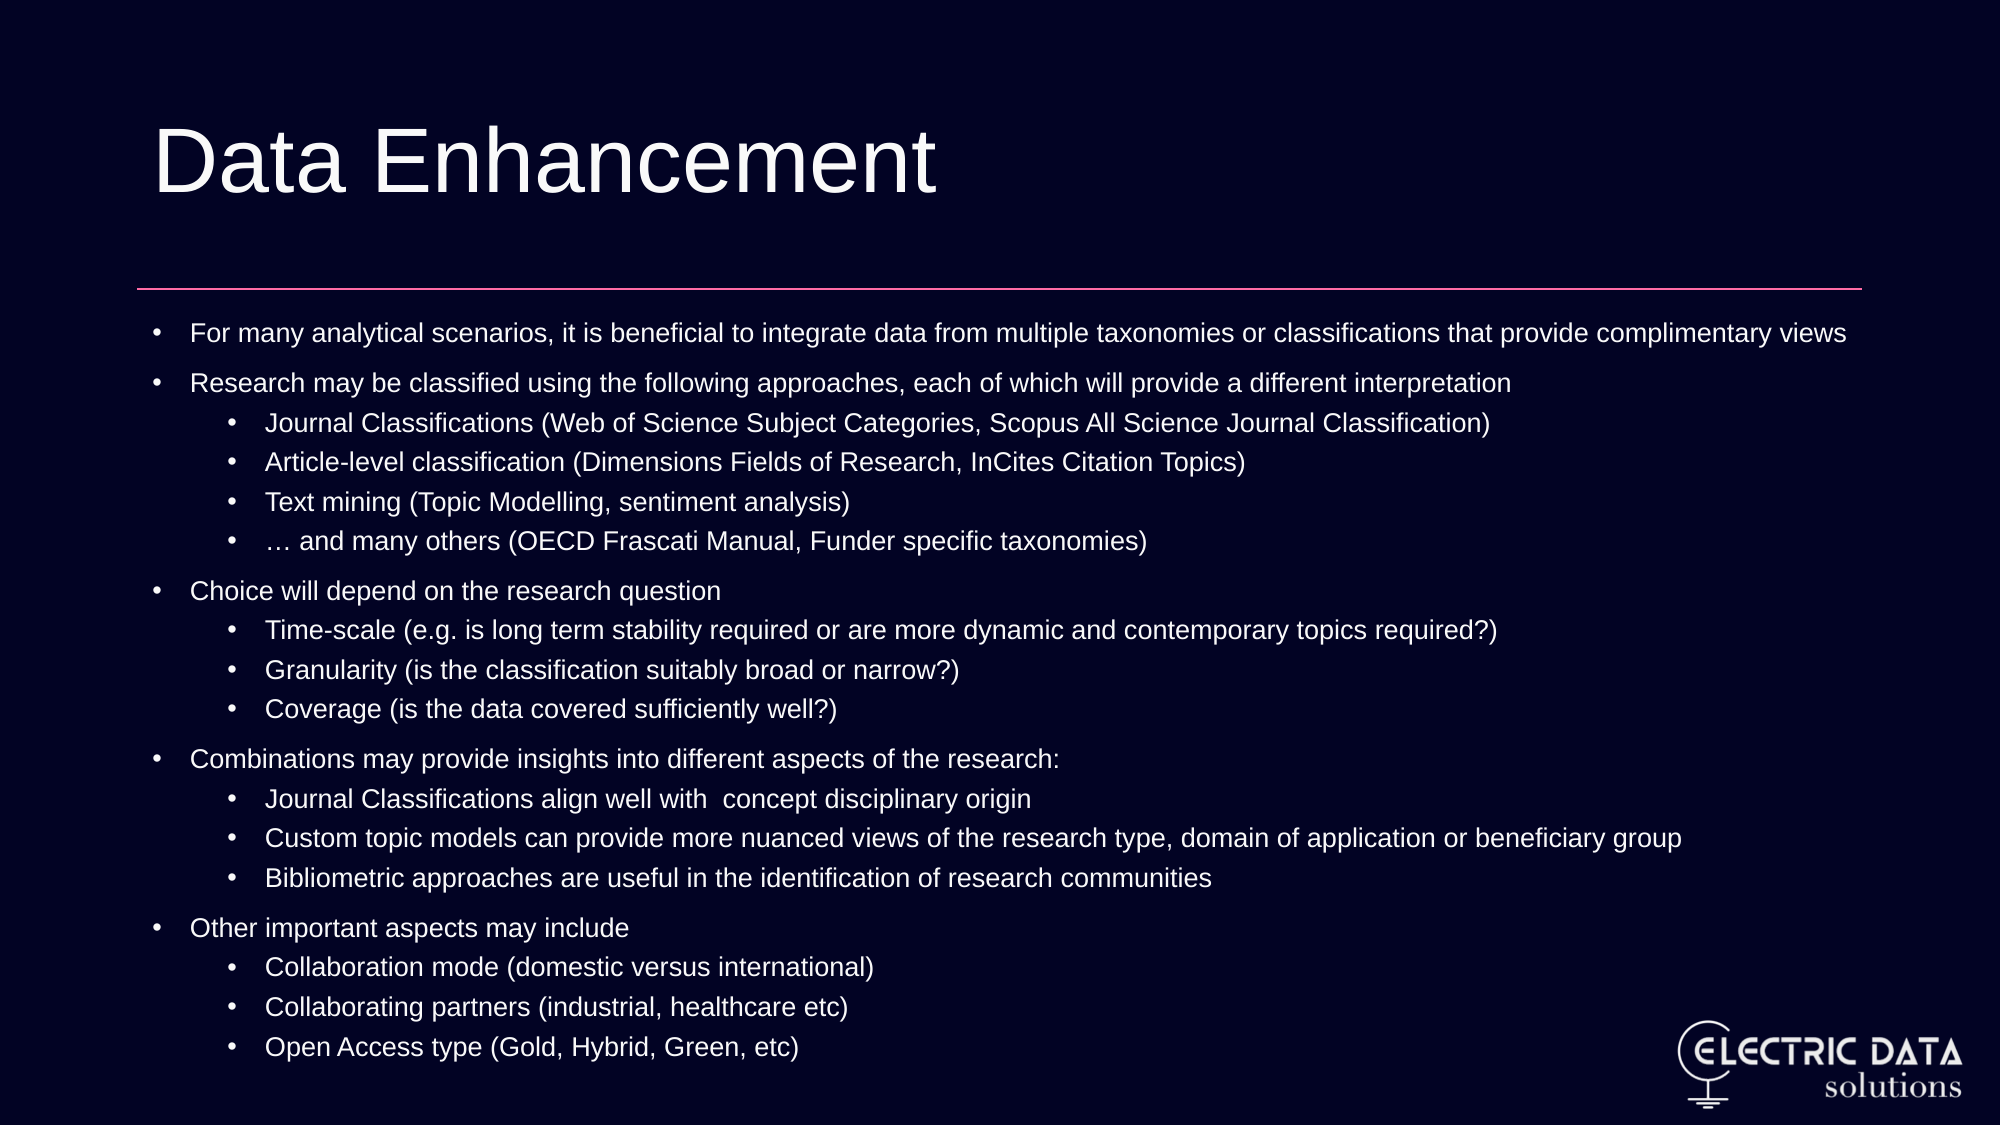

# Data Enhancement
For many analytical scenarios, it is beneficial to integrate data from multiple taxonomies or classifications that provide complimentary views
Research may be classified using the following approaches, each of which will provide a different interpretation
Journal Classifications (Web of Science Subject Categories, Scopus All Science Journal Classification)
Article-level classification (Dimensions Fields of Research, InCites Citation Topics)
Text mining (Topic Modelling, sentiment analysis)
… and many others (OECD Frascati Manual, Funder specific taxonomies)
Choice will depend on the research question
Time-scale (e.g. is long term stability required or are more dynamic and contemporary topics required?)
Granularity (is the classification suitably broad or narrow?)
Coverage (is the data covered sufficiently well?)
Combinations may provide insights into different aspects of the research:
Journal Classifications align well with  concept disciplinary origin
Custom topic models can provide more nuanced views of the research type, domain of application or beneficiary group
Bibliometric approaches are useful in the identification of research communities
Other important aspects may include
Collaboration mode (domestic versus international)
Collaborating partners (industrial, healthcare etc)
Open Access type (Gold, Hybrid, Green, etc)